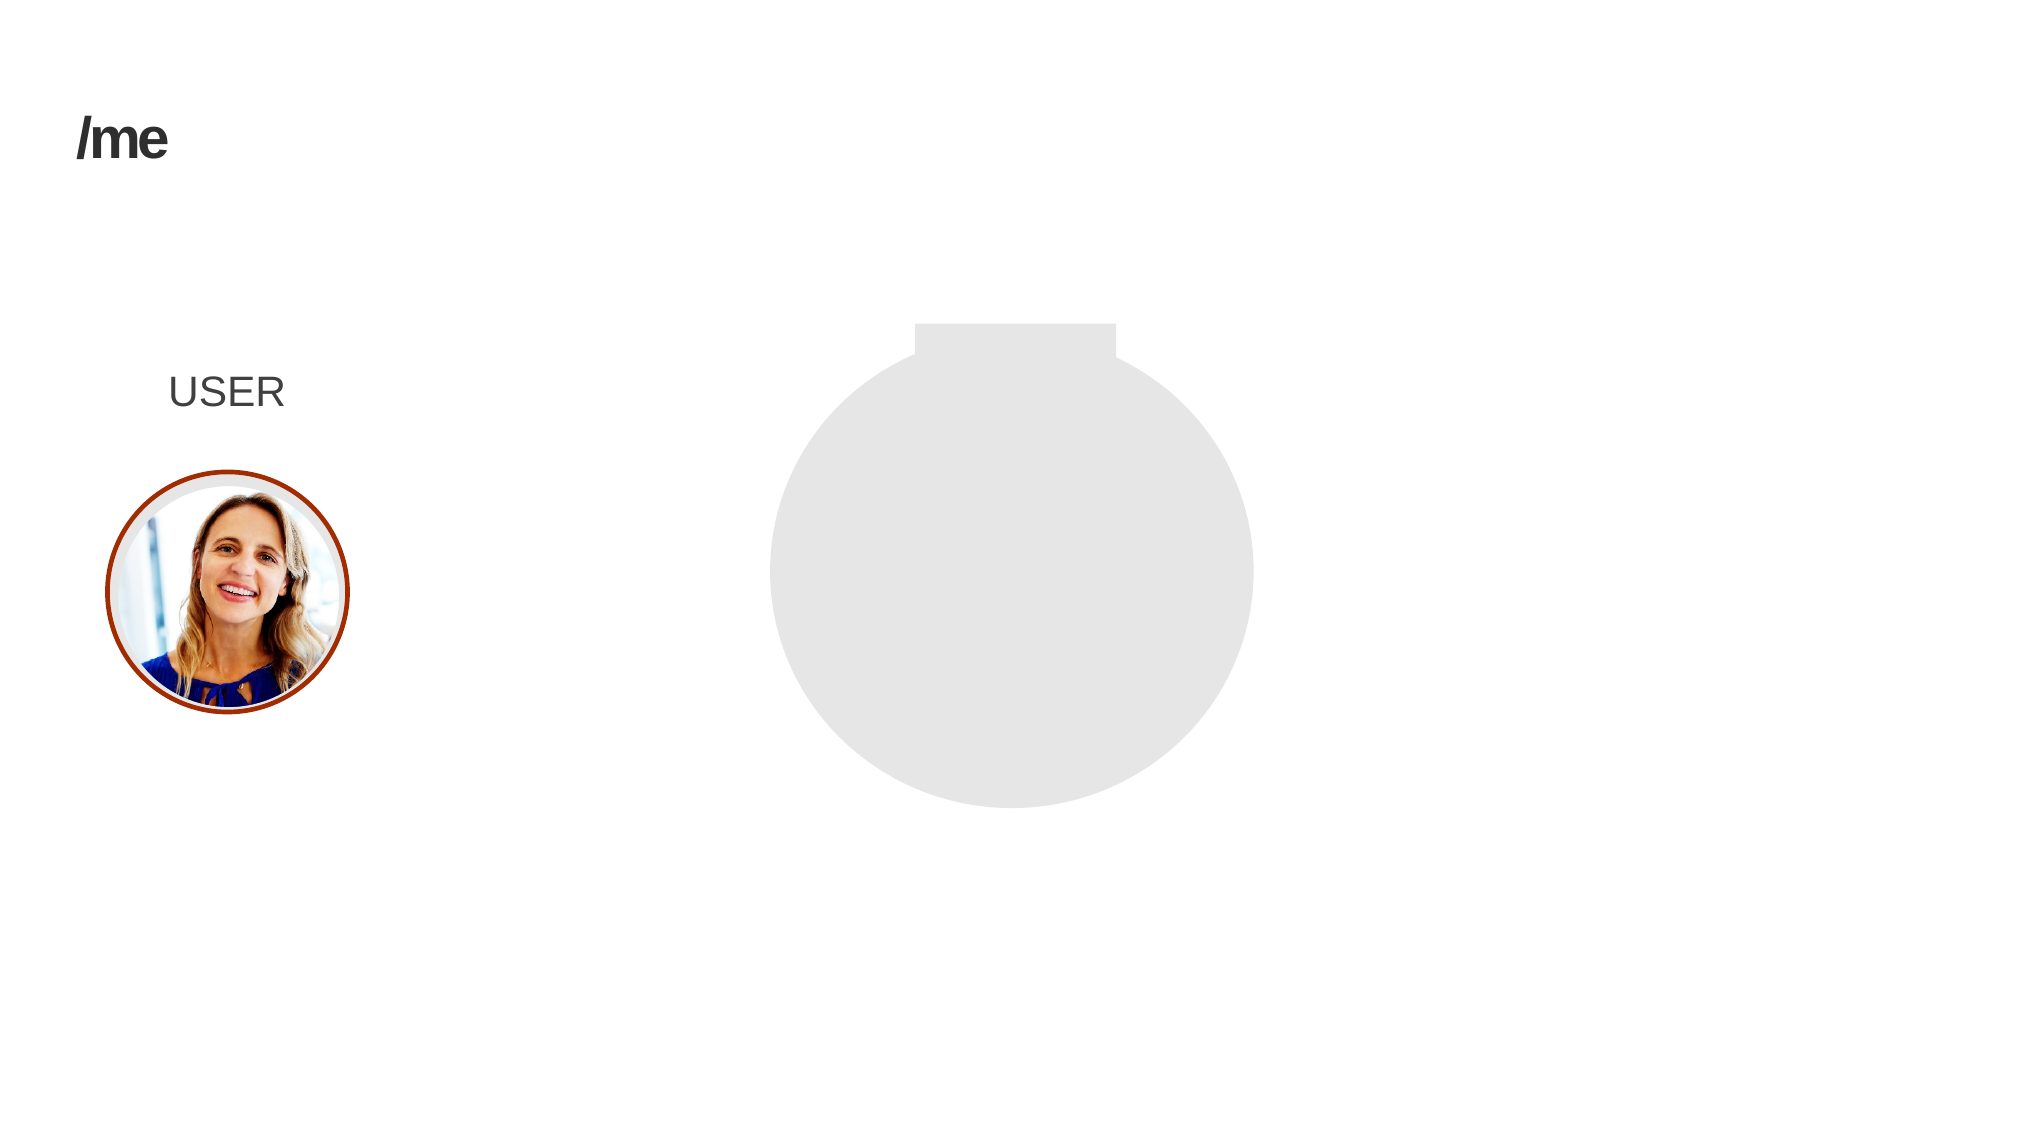

# /me

USER
ME

userPhoto
thumbnailPhoto
responsibilities
department
pastProjects
aboutMe
hireDate
birthday
address
mobile
jobTitle
schools
name
skills
tags
alias